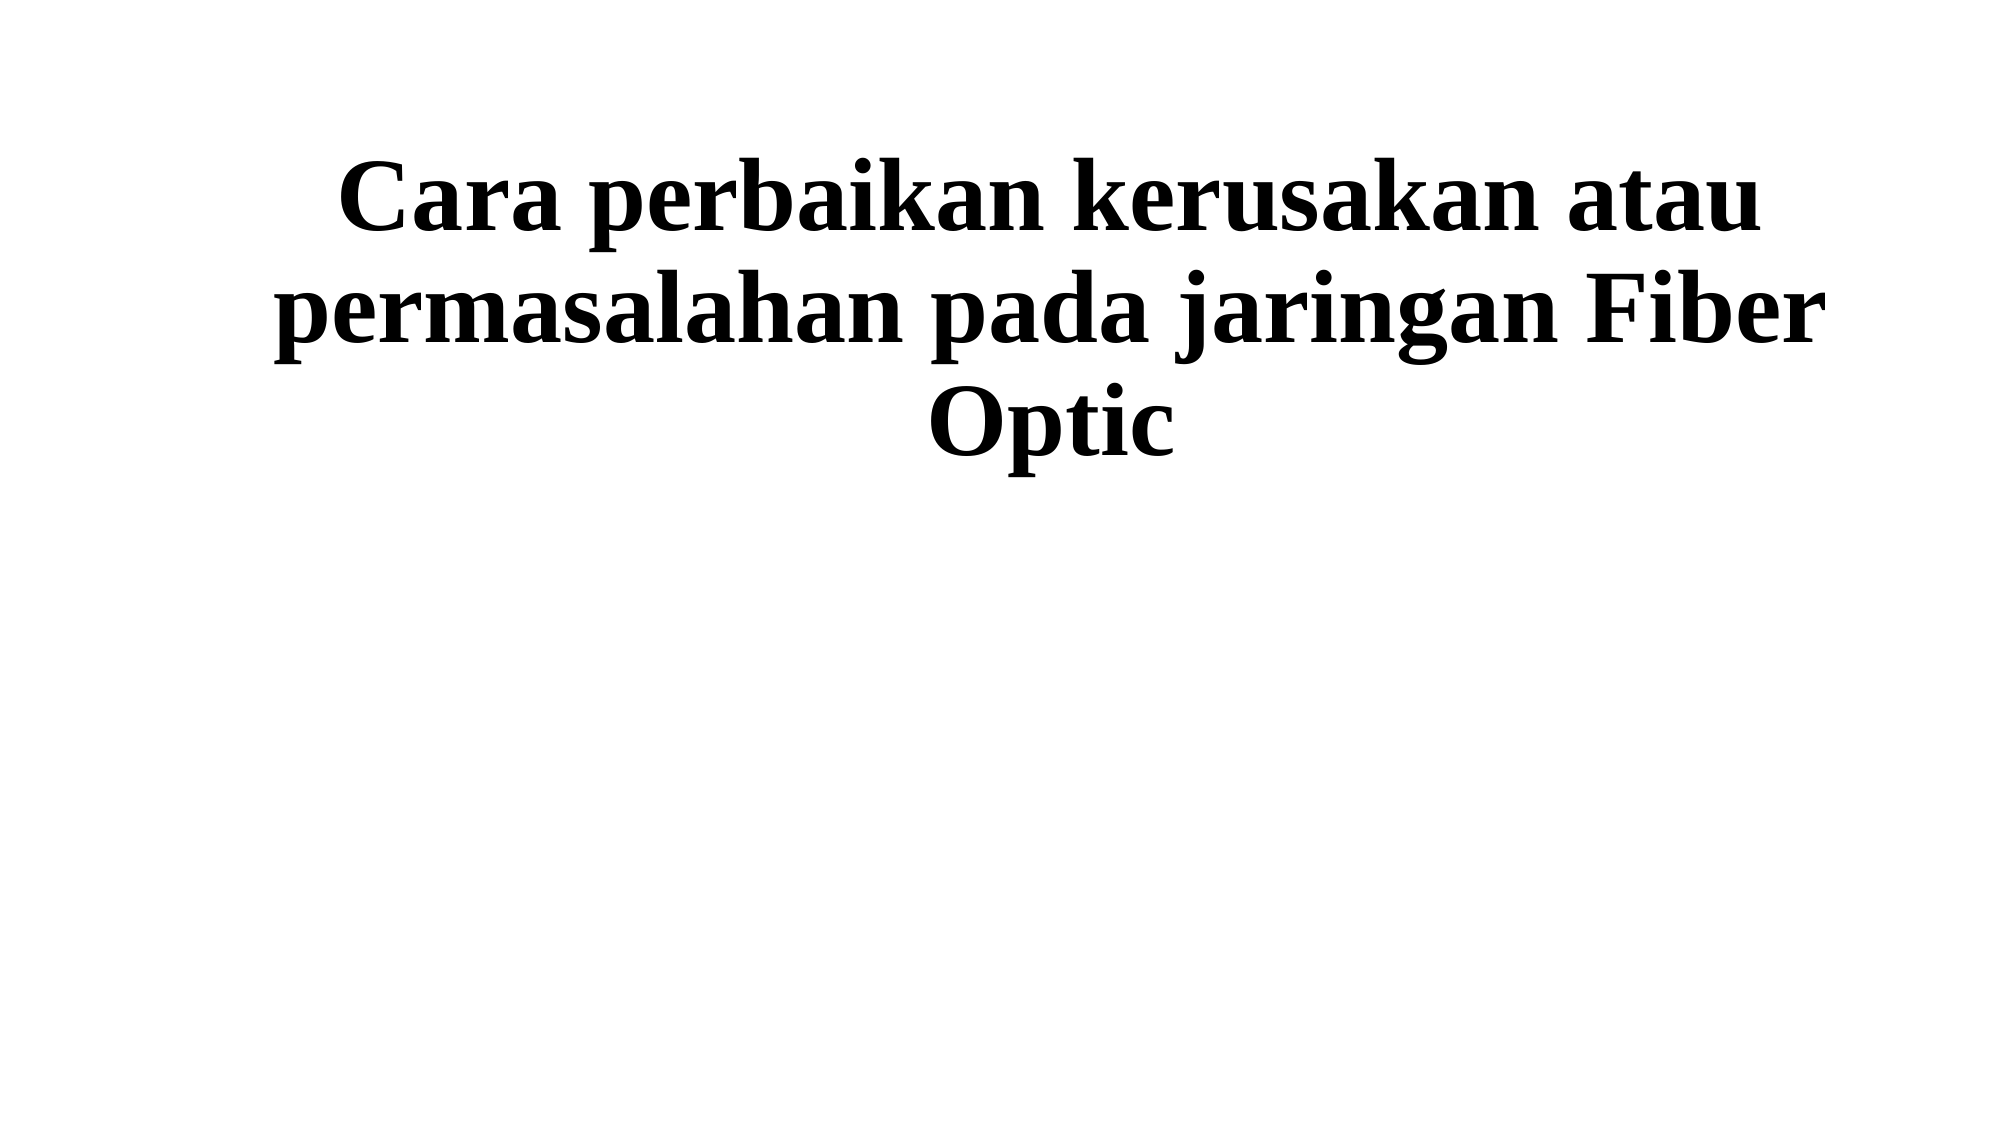

# Cara perbaikan kerusakan atau permasalahan pada jaringan Fiber Optic